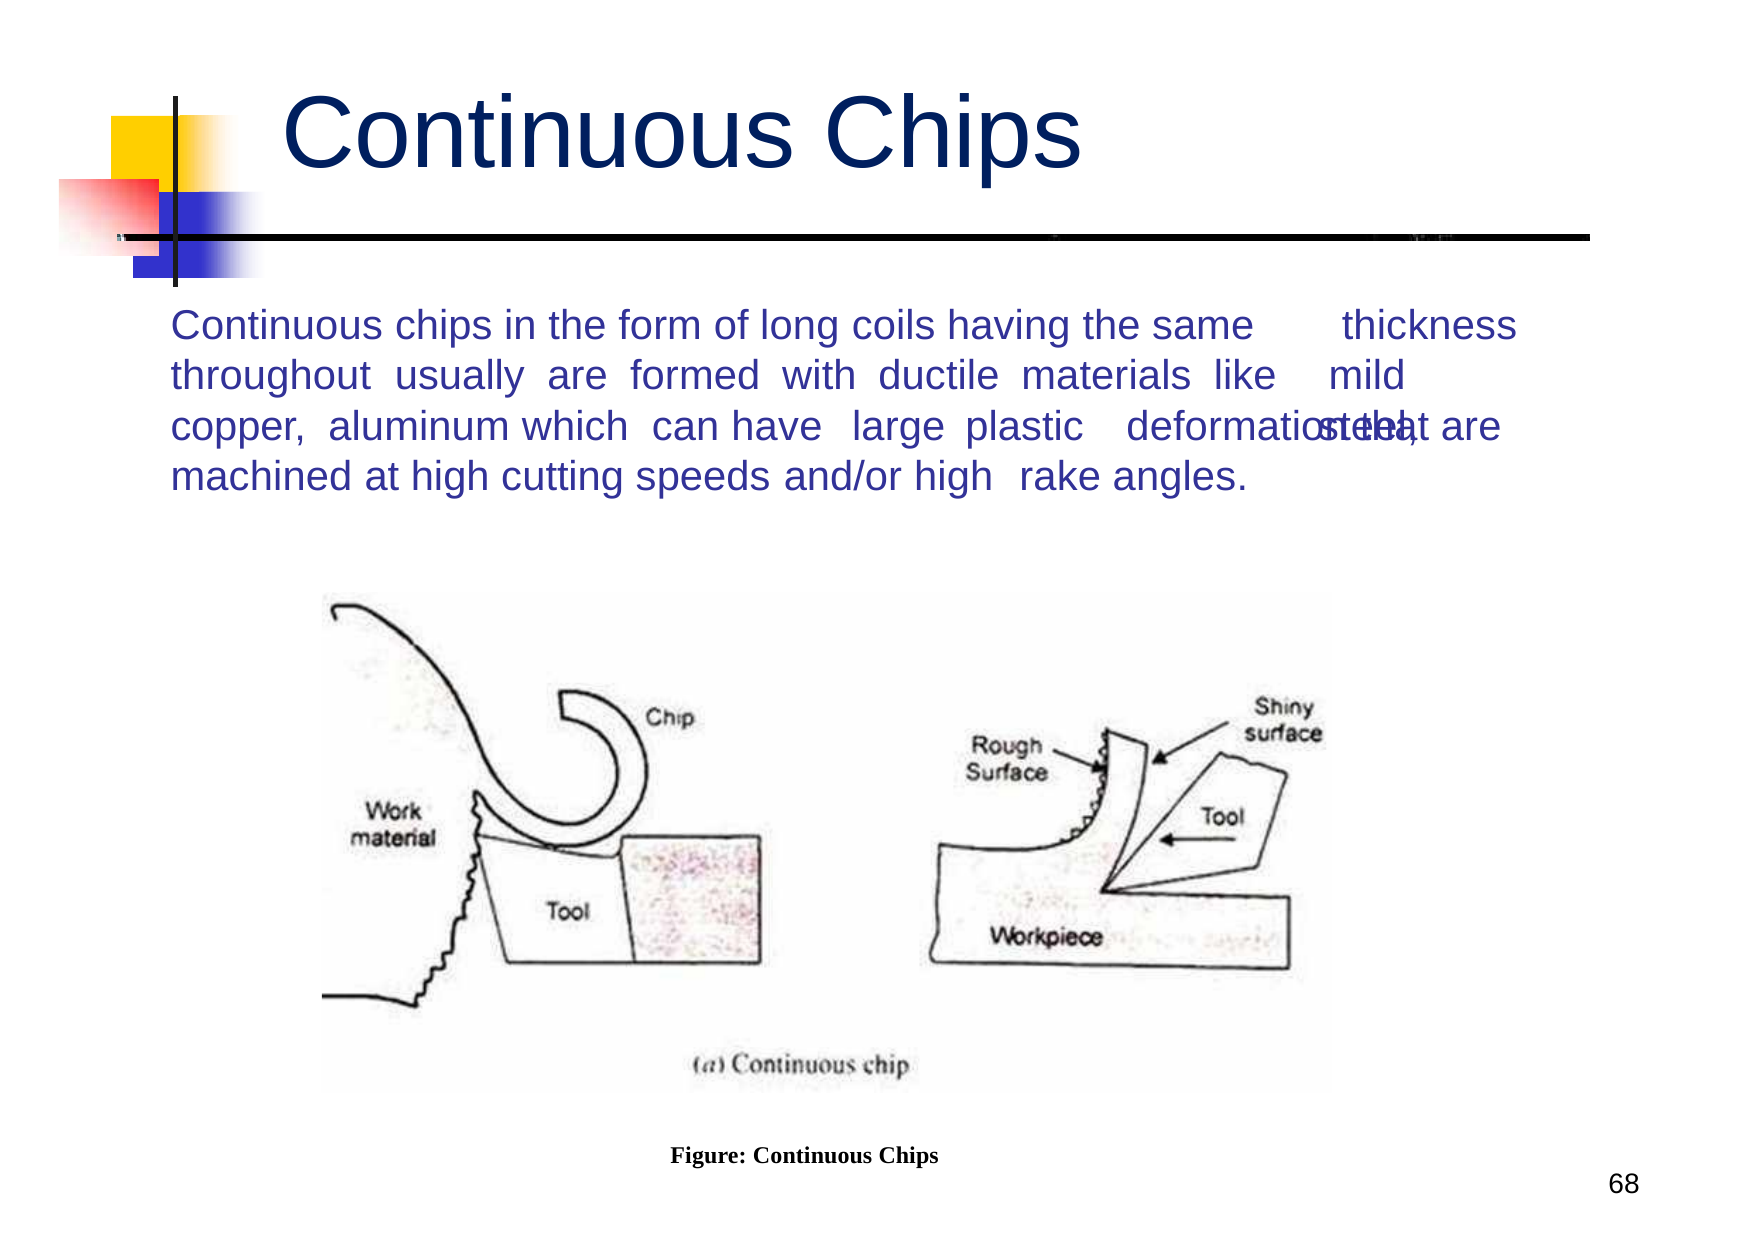

# Continuous Chips

Continuous chips in the form of long coils having the same  throughout	usually	are	formed	with	ductile	materials	like
thickness  mild	steel,
copper,  aluminum which  can have  large plastic	deformation that are  machined at high cutting speeds and/or high	rake angles.

Figure: Continuous Chips
68